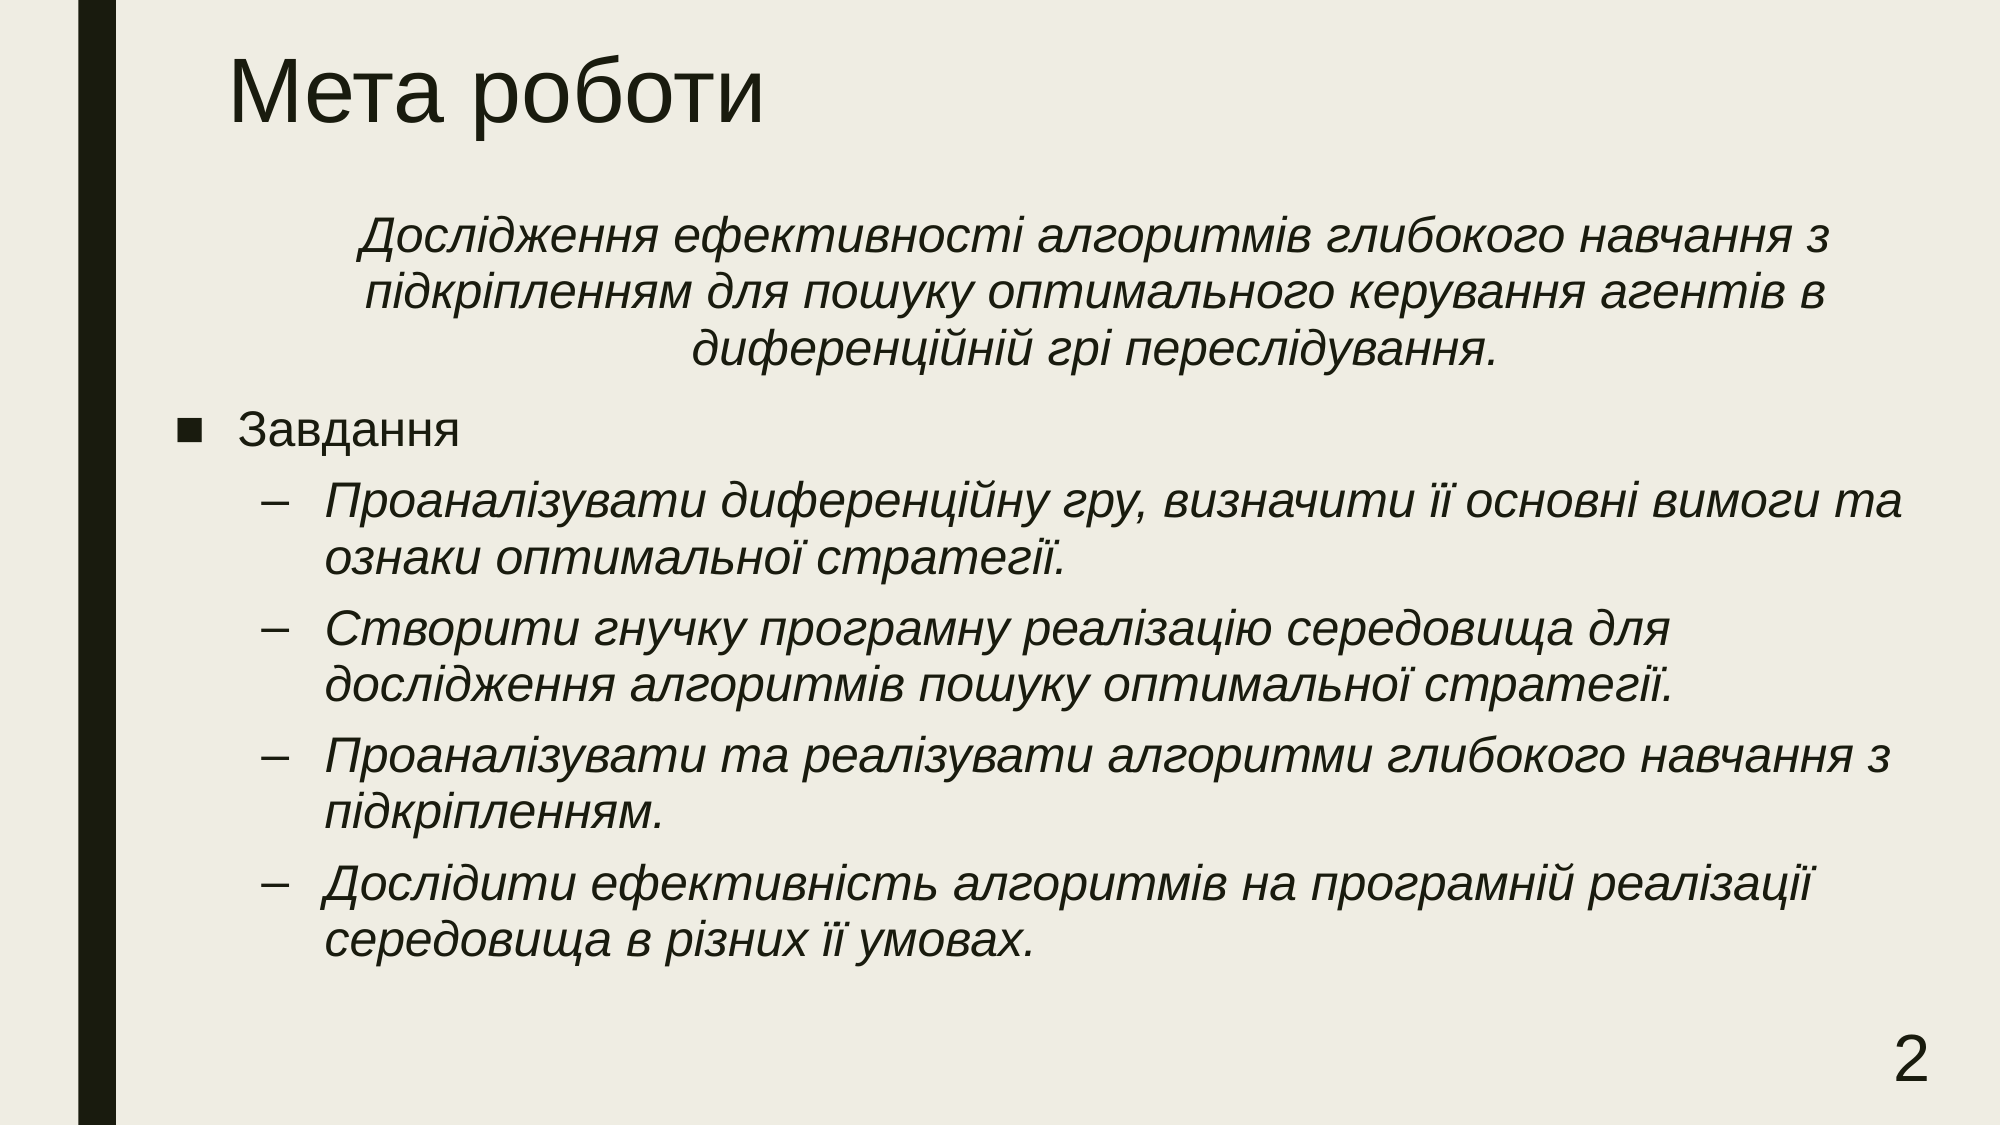

# Мета роботи
Дослідження ефективності алгоритмів глибокого навчання з підкріпленням для пошуку оптимального керування агентів в диференційній грі переслідування.
Завдання
Проаналізувати диференційну гру, визначити її основні вимоги та ознаки оптимальної стратегії.
Створити гнучку програмну реалізацію середовища для дослідження алгоритмів пошуку оптимальної стратегії.
Проаналізувати та реалізувати алгоритми глибокого навчання з підкріпленням.
Дослідити ефективність алгоритмів на програмній реалізації середовища в різних її умовах.
2